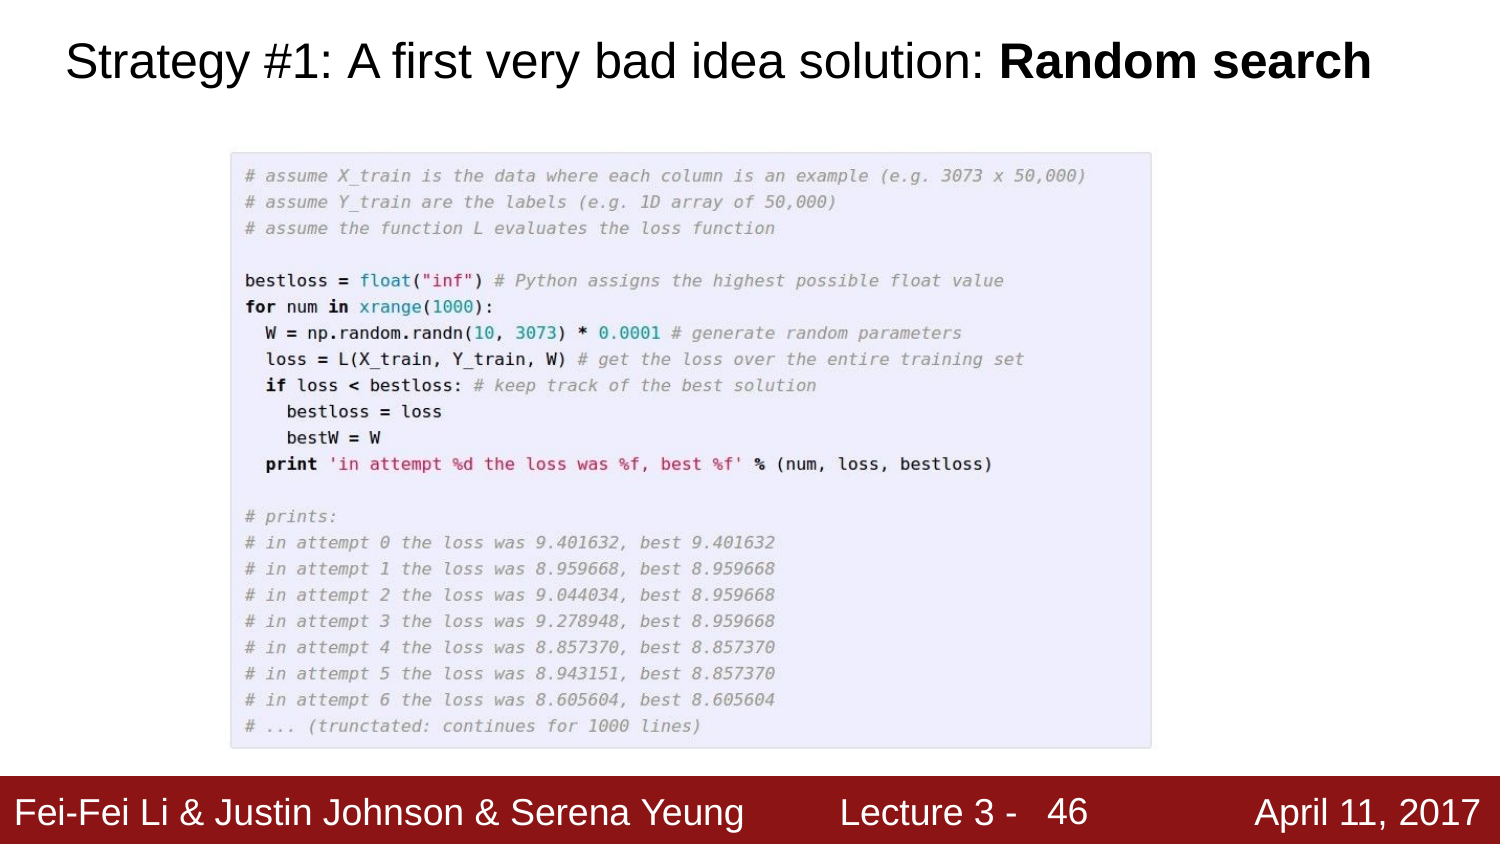

# Strategy #1: A first very bad idea solution: Random search

46
Fei-Fei Li & Justin Johnson & Serena Yeung
Lecture 3 -
April 11, 2017